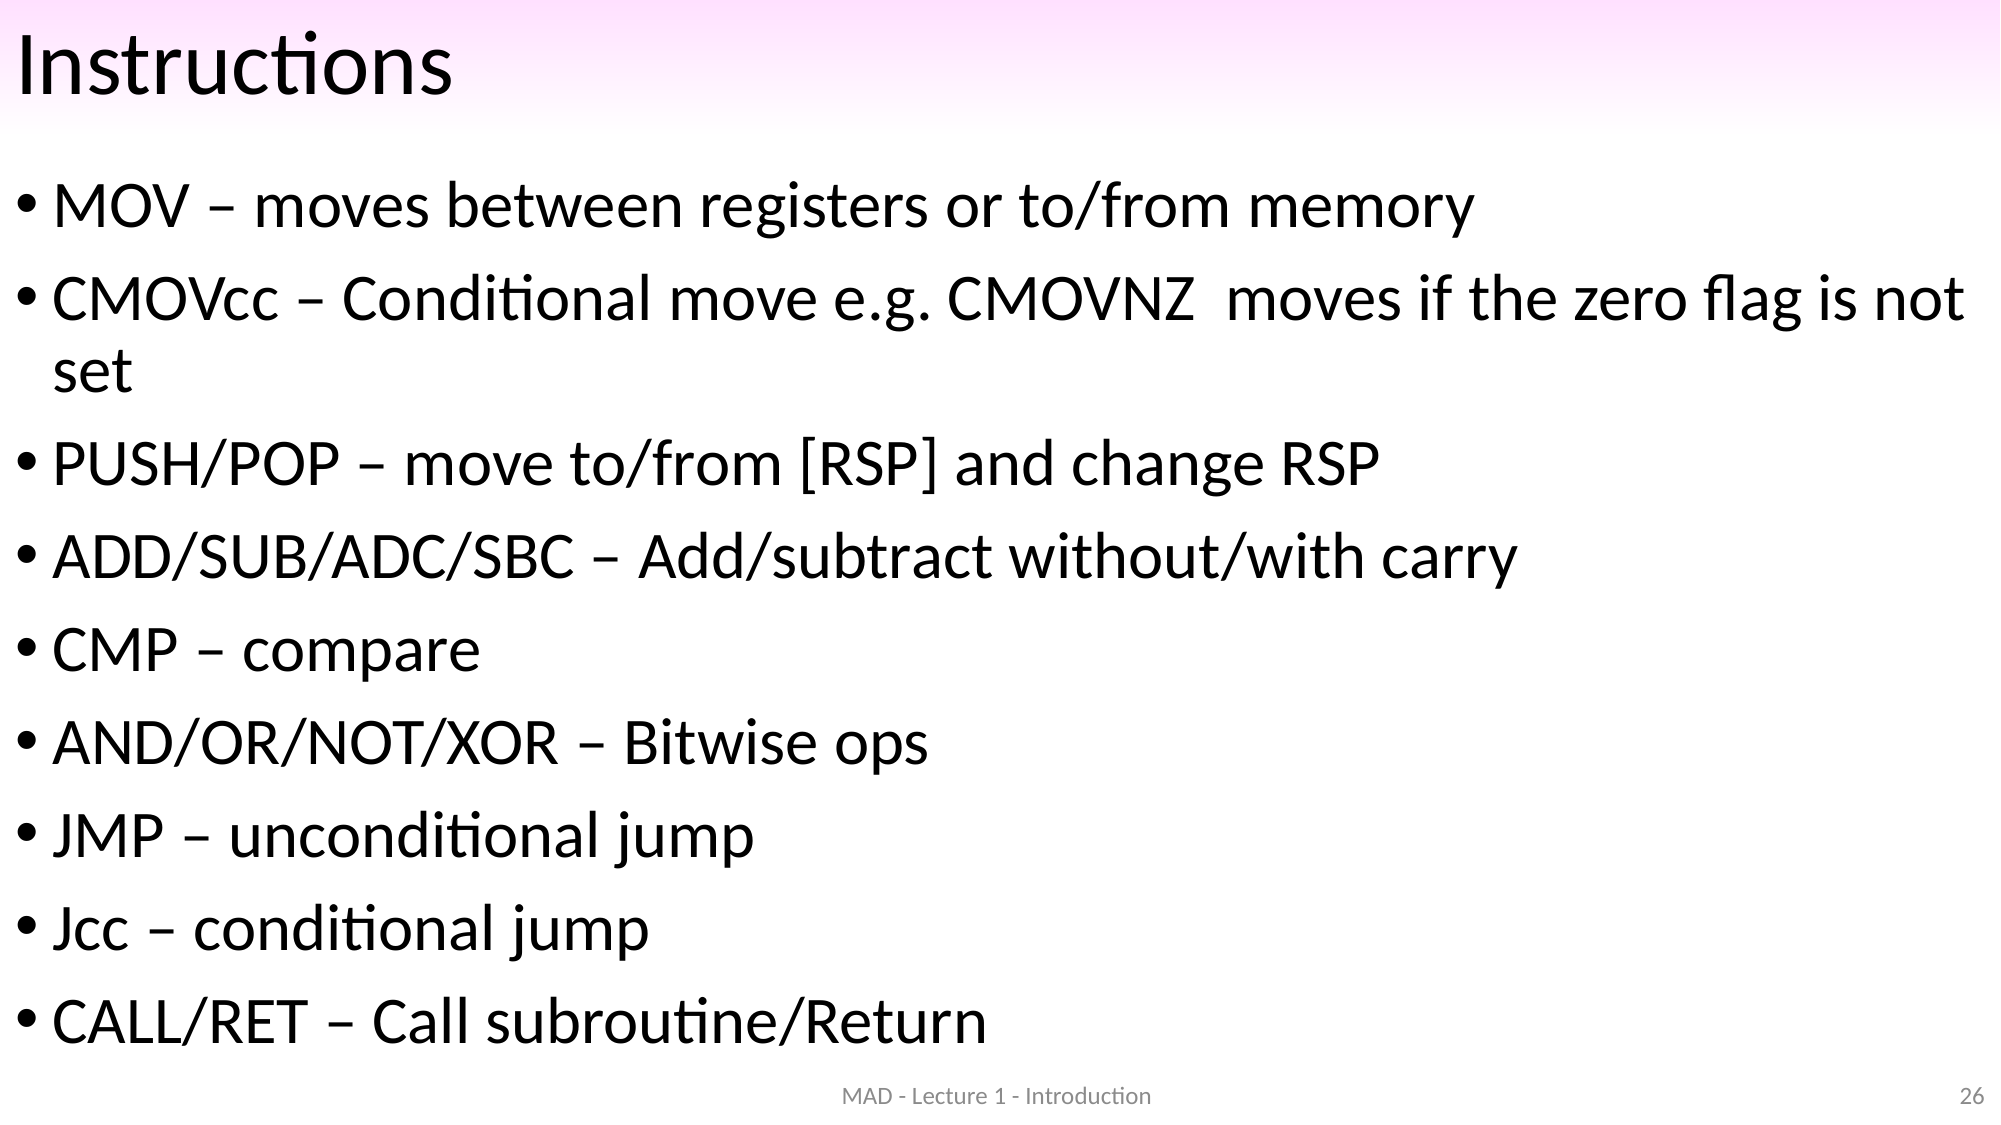

# Instructions
MOV – moves between registers or to/from memory
CMOVcc – Conditional move e.g. CMOVNZ  moves if the zero flag is not set
PUSH/POP – move to/from [RSP] and change RSP
ADD/SUB/ADC/SBC – Add/subtract without/with carry
CMP – compare
AND/OR/NOT/XOR – Bitwise ops
JMP – unconditional jump
Jcc – conditional jump
CALL/RET – Call subroutine/Return
MAD - Lecture 1 - Introduction
26